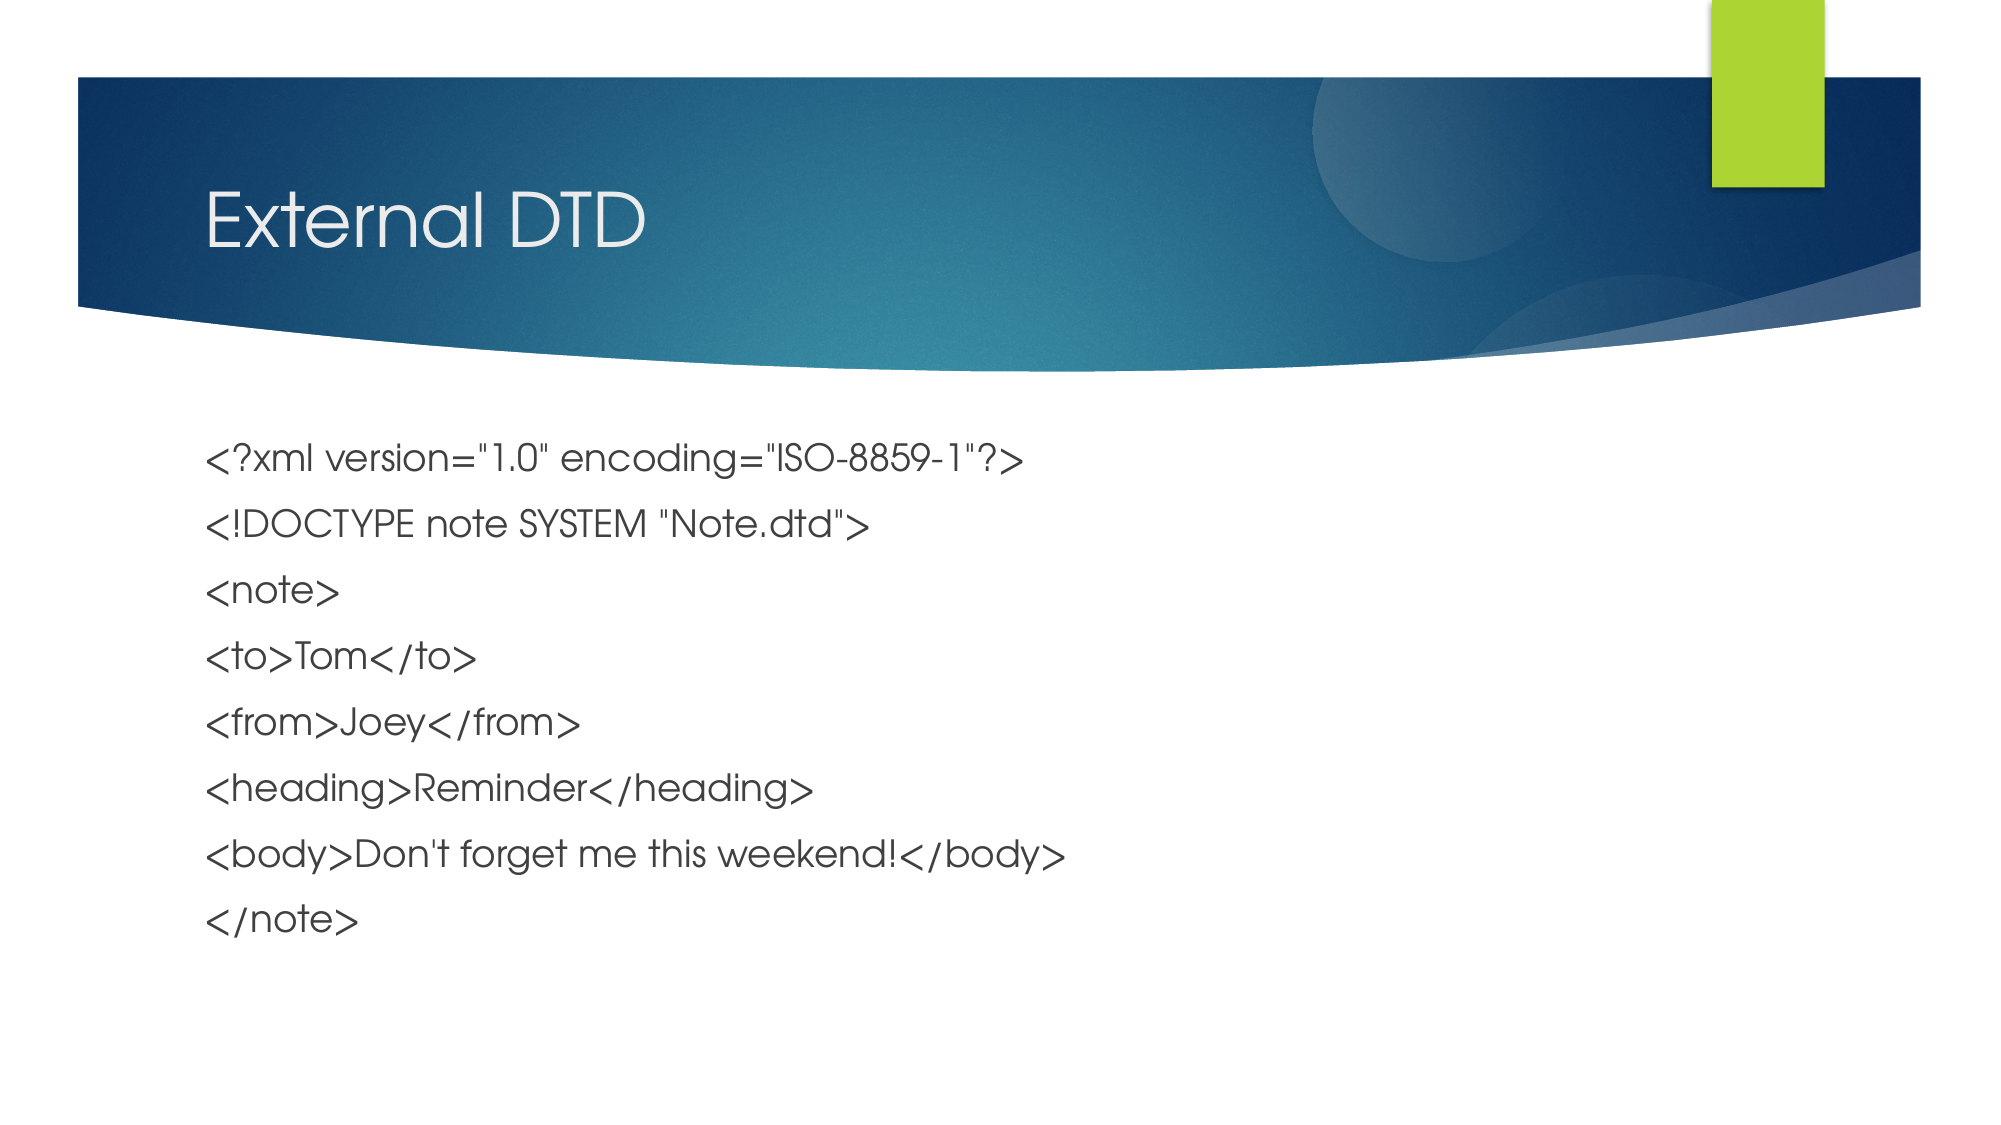

External DTD
<?xml version="1.0" encoding="ISO-8859-1"?>
<!DOCTYPE note SYSTEM "Note.dtd">
<note>
<to>Tom</to>
<from>Joey</from>
<heading>Reminder</heading>
<body>Don't forget me this weekend!</body>
</note>